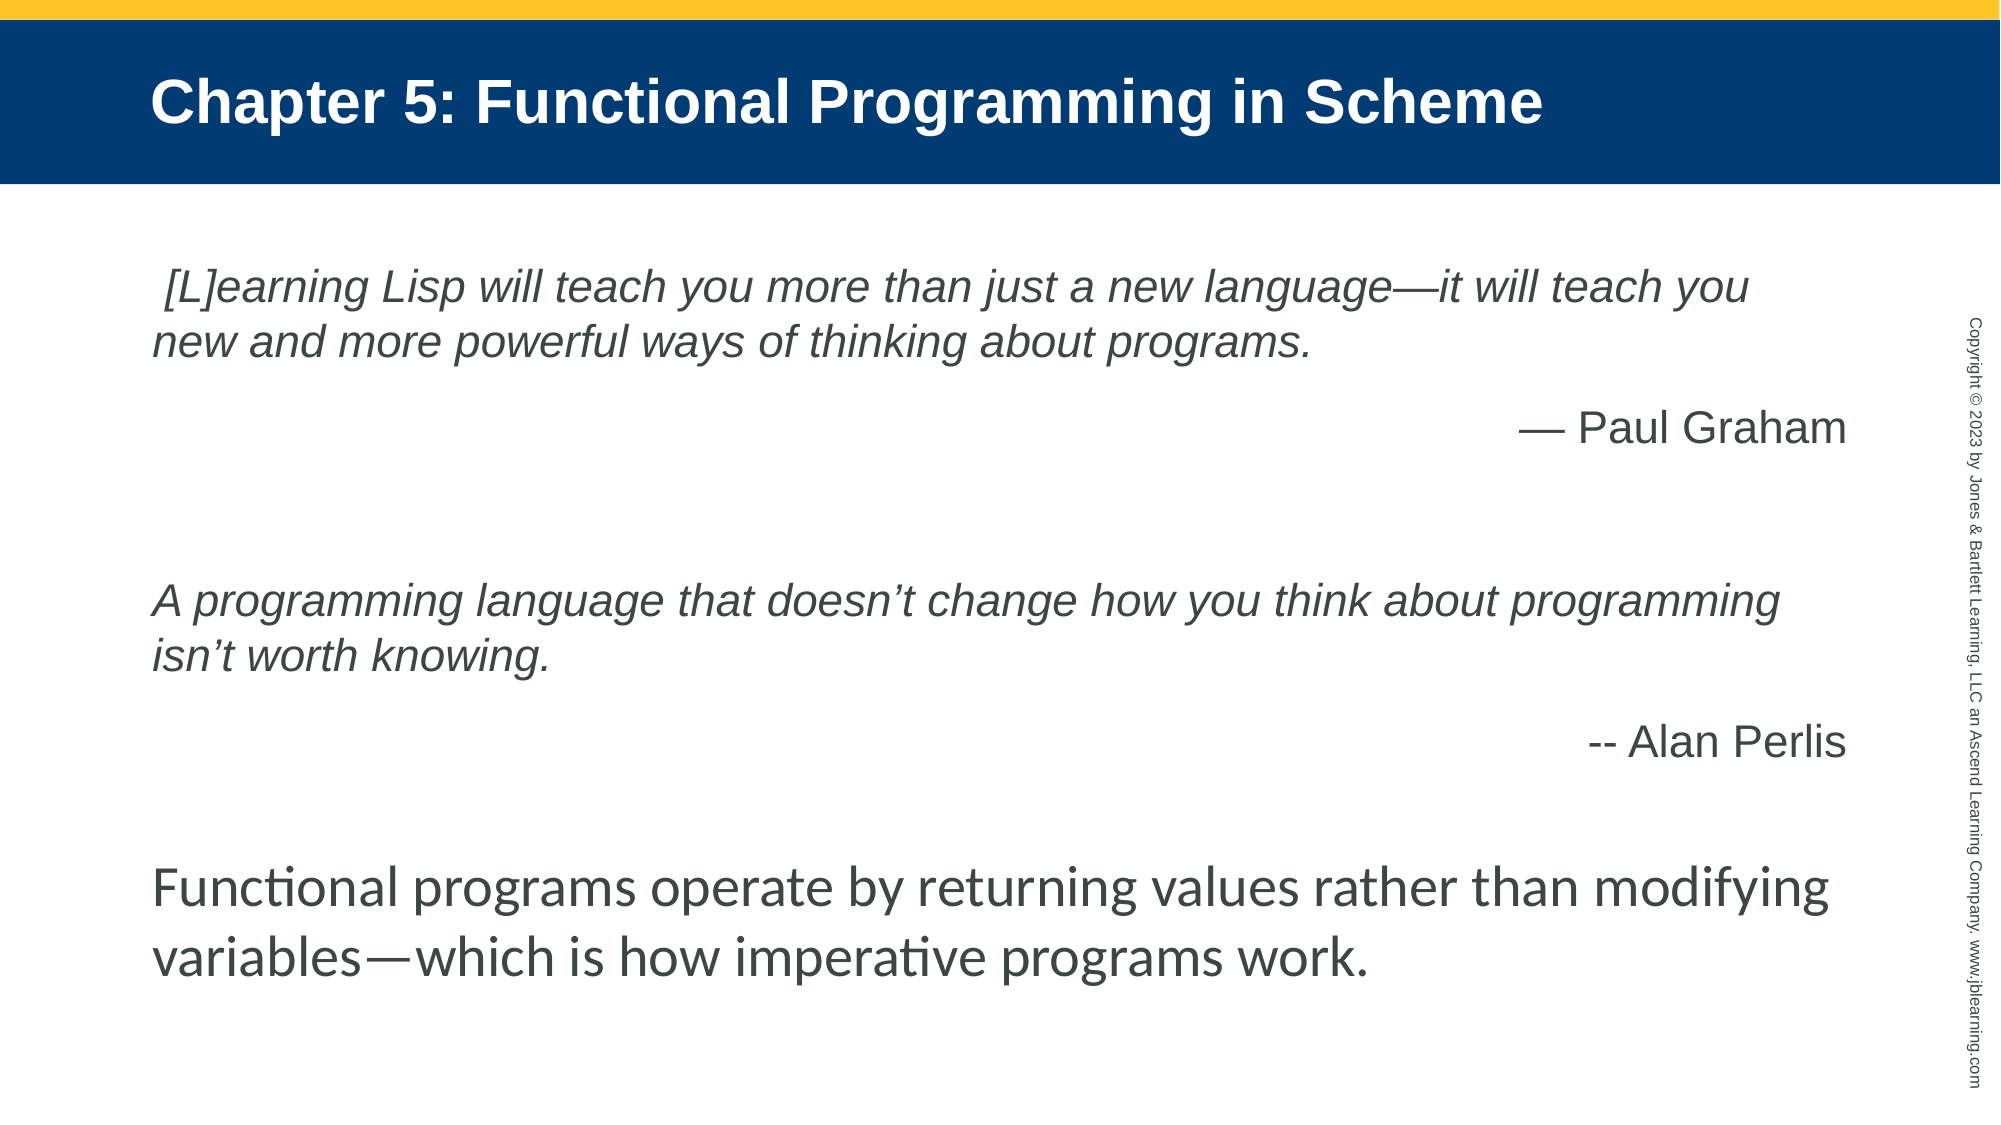

# Chapter 5: Functional Programming in Scheme
 [L]earning Lisp will teach you more than just a new language—it will teach you new and more powerful ways of thinking about programs.
— Paul Graham

A programming language that doesn’t change how you think about programming isn’t worth knowing.
-- Alan Perlis

Functional programs operate by returning values rather than modifying variables—which is how imperative programs work.